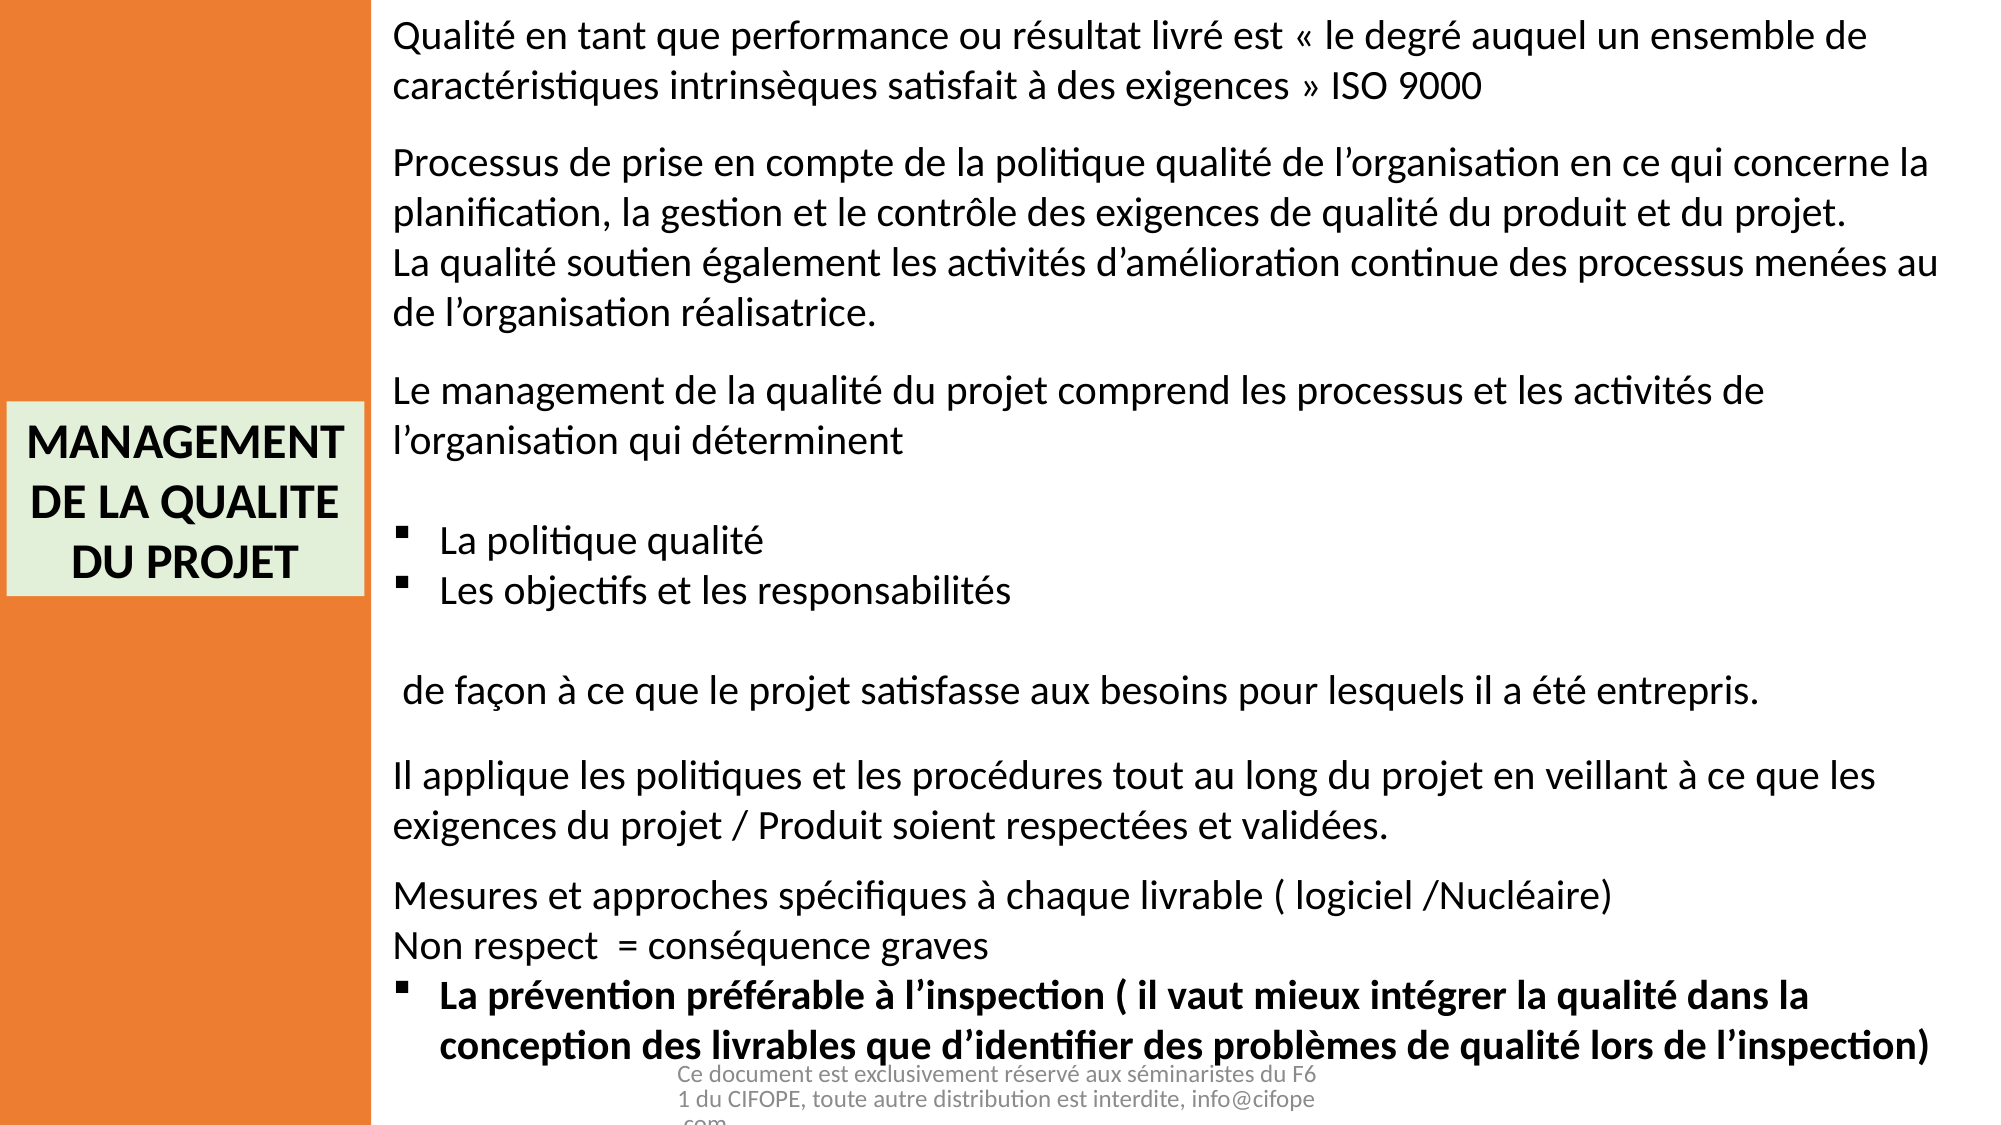

Qualité en tant que performance ou résultat livré est « le degré auquel un ensemble de caractéristiques intrinsèques satisfait à des exigences » ISO 9000

Processus de prise en compte de la politique qualité de l’organisation en ce qui concerne la planification, la gestion et le contrôle des exigences de qualité du produit et du projet.
La qualité soutien également les activités d’amélioration continue des processus menées au de l’organisation réalisatrice.

Le management de la qualité du projet comprend les processus et les activités de l’organisation qui déterminent

La politique qualité
Les objectifs et les responsabilités

 de façon à ce que le projet satisfasse aux besoins pour lesquels il a été entrepris.

Il applique les politiques et les procédures tout au long du projet en veillant à ce que les exigences du projet / Produit soient respectées et validées.

Mesures et approches spécifiques à chaque livrable ( logiciel /Nucléaire)
Non respect  = conséquence graves
La prévention préférable à l’inspection ( il vaut mieux intégrer la qualité dans la conception des livrables que d’identifier des problèmes de qualité lors de l’inspection)

MANAGEMENT DE LA QUALITE DU PROJET
Ce document est exclusivement réservé aux séminaristes du F61 du CIFOPE, toute autre distribution est interdite, info@cifope.com